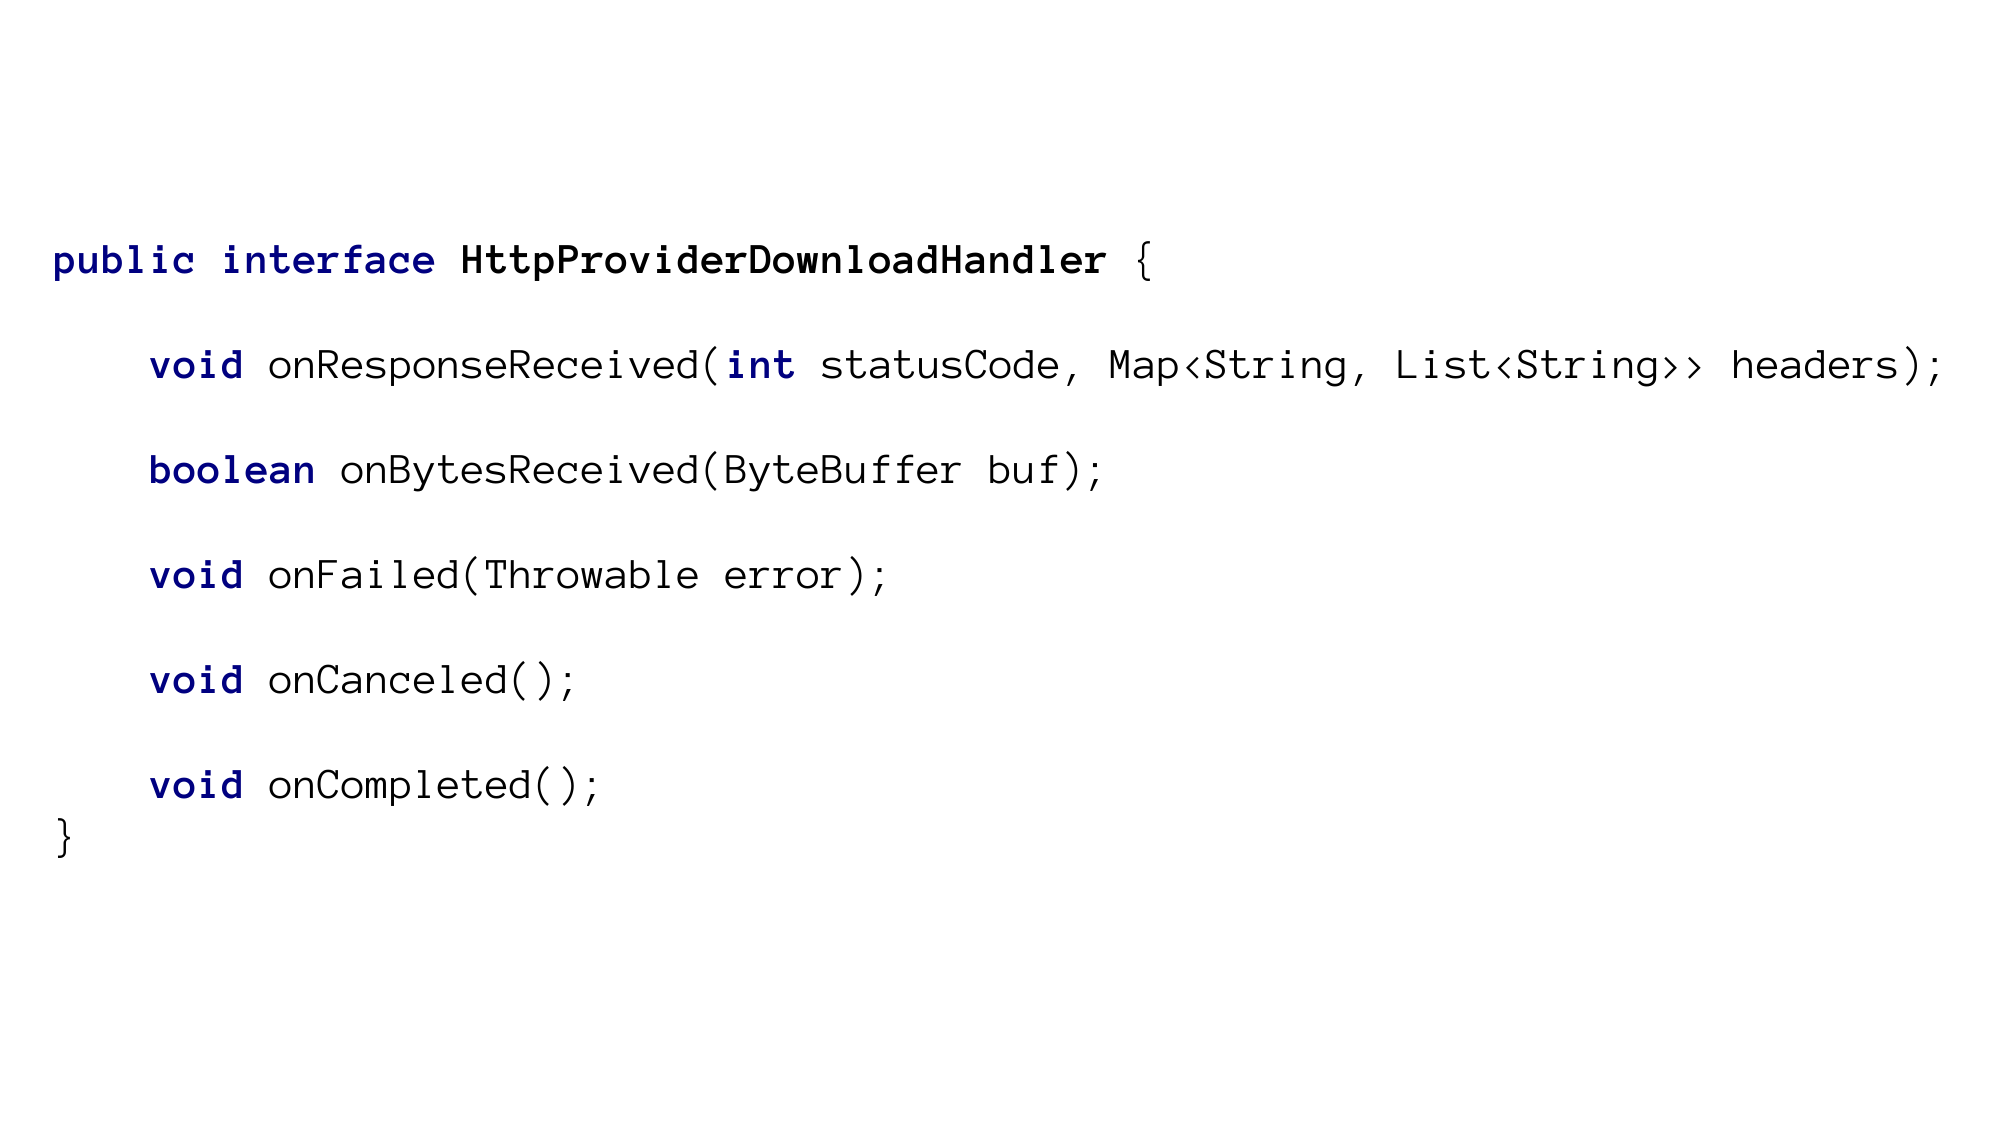

public interface HttpProviderDownloadHandler {
    void onResponseReceived(int statusCode, Map<String, List<String>> headers);
    boolean onBytesReceived(ByteBuffer buf);
    void onFailed(Throwable error);
    void onCanceled();
    void onCompleted();
}